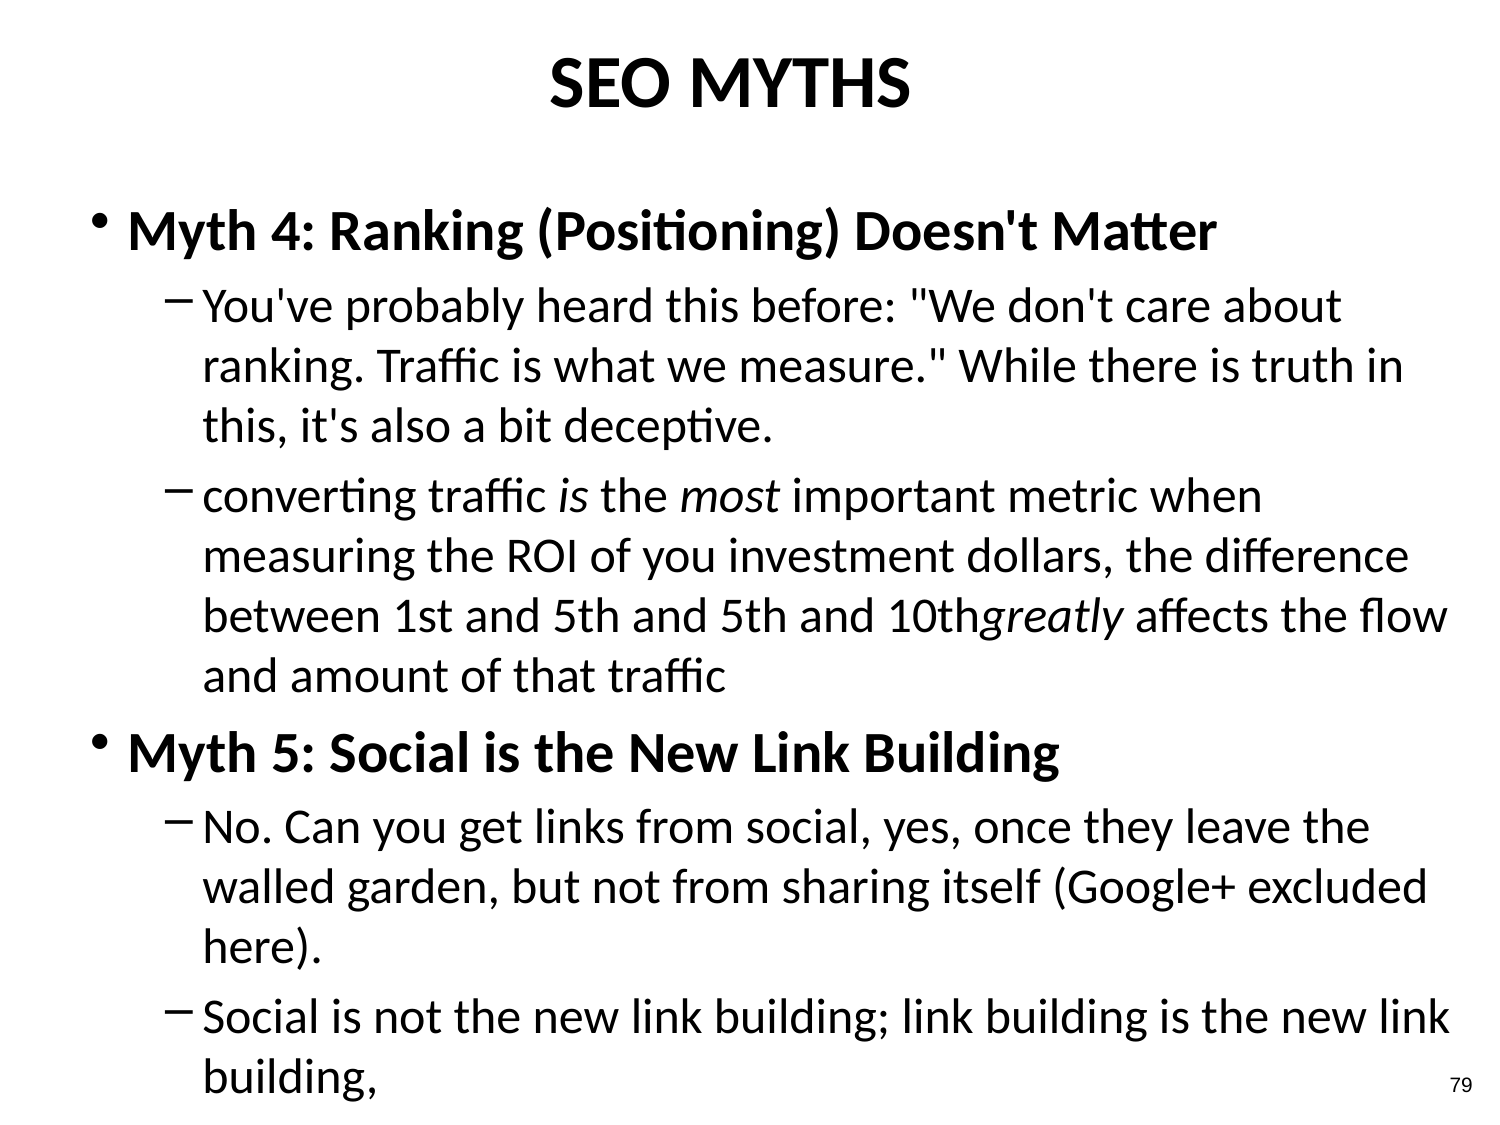

# SEO MYTHS
Myth 4: Ranking (Positioning) Doesn't Matter
You've probably heard this before: "We don't care about ranking. Traffic is what we measure." While there is truth in this, it's also a bit deceptive.
converting traffic is the most important metric when measuring the ROI of you investment dollars, the difference between 1st and 5th and 5th and 10thgreatly affects the flow and amount of that traffic
Myth 5: Social is the New Link Building
No. Can you get links from social, yes, once they leave the walled garden, but not from sharing itself (Google+ excluded here).
Social is not the new link building; link building is the new link building,

79